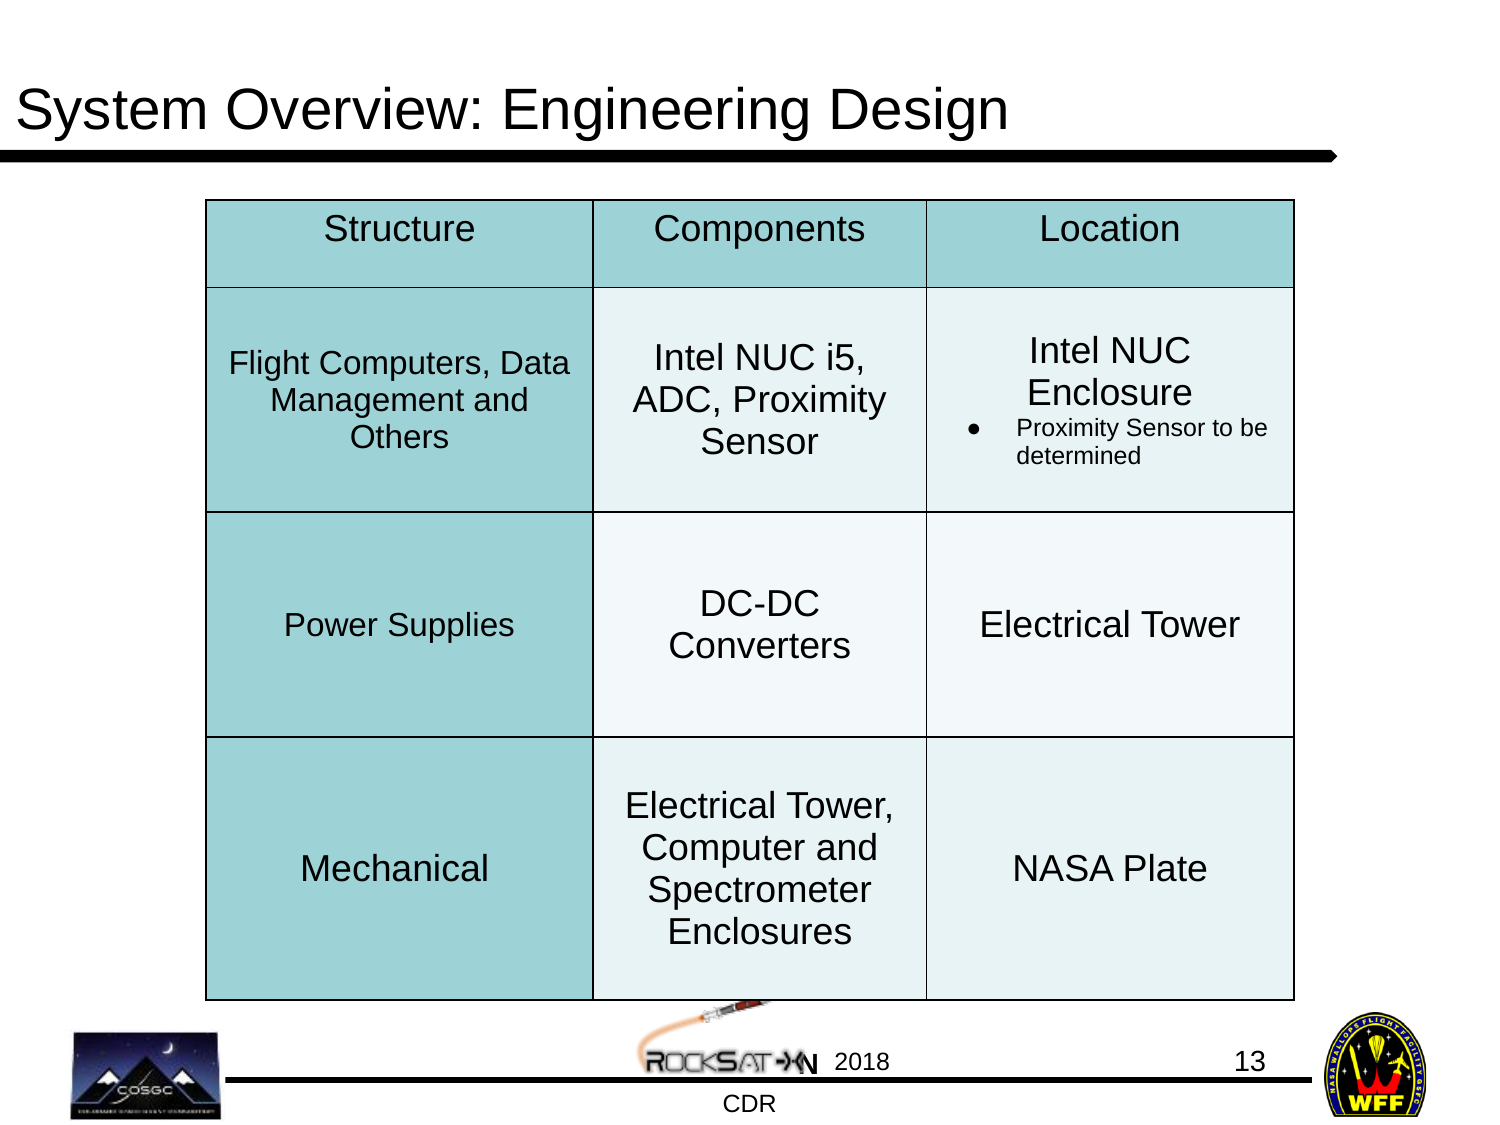

# System Overview: Engineering Design
| Structure | Components | Location |
| --- | --- | --- |
| Flight Computers, Data Management and Others | Intel NUC i5, ADC, Proximity Sensor | Intel NUC Enclosure Proximity Sensor to be determined |
| Power Supplies | DC-DC Converters | Electrical Tower |
| Mechanical | Electrical Tower, Computer and Spectrometer Enclosures | NASA Plate |
13